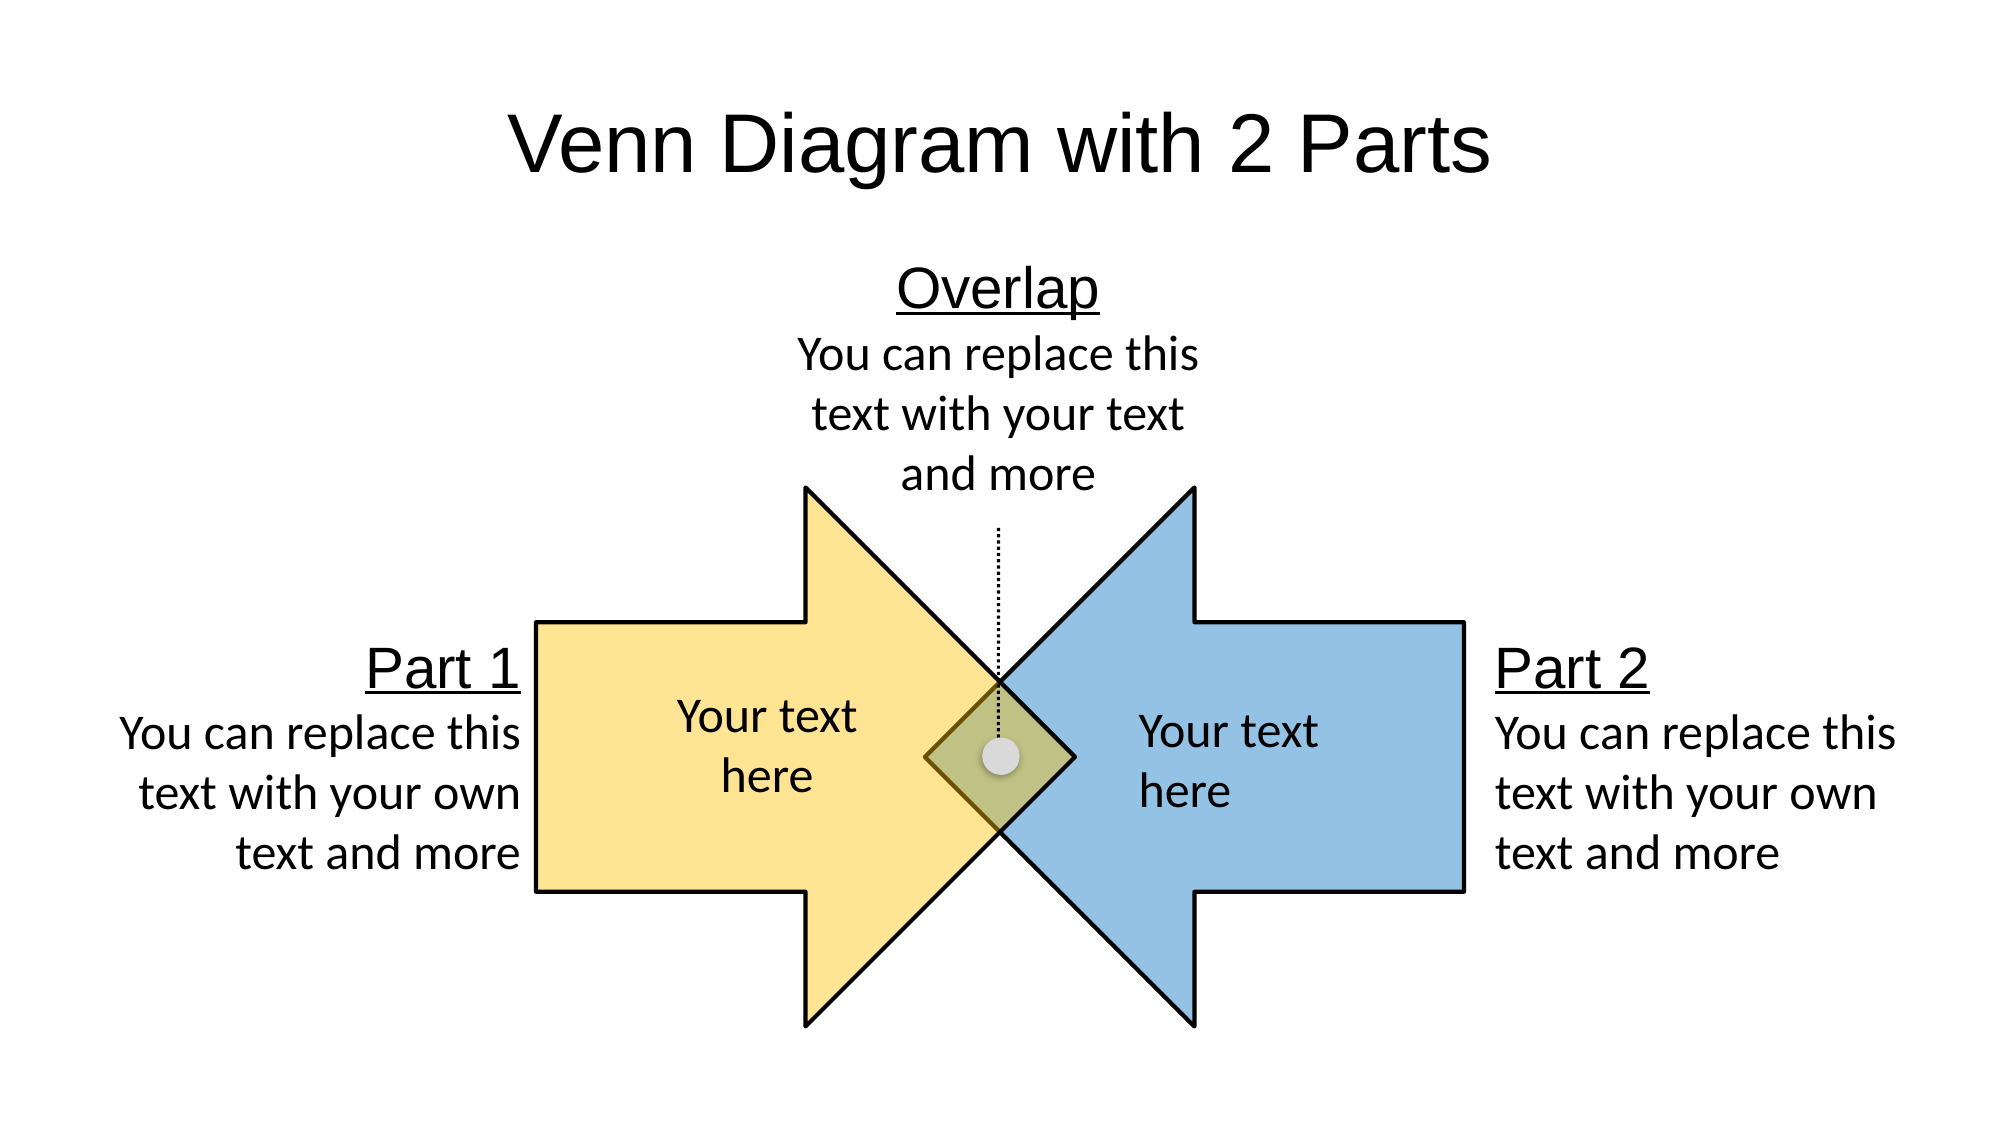

# Venn Diagram with 2 Parts
Overlap
You can replace this text with your text and more

Your text here

Your text here
Part 1
You can replace this text with your own text and more
Part 2
You can replace this text with your own text and more